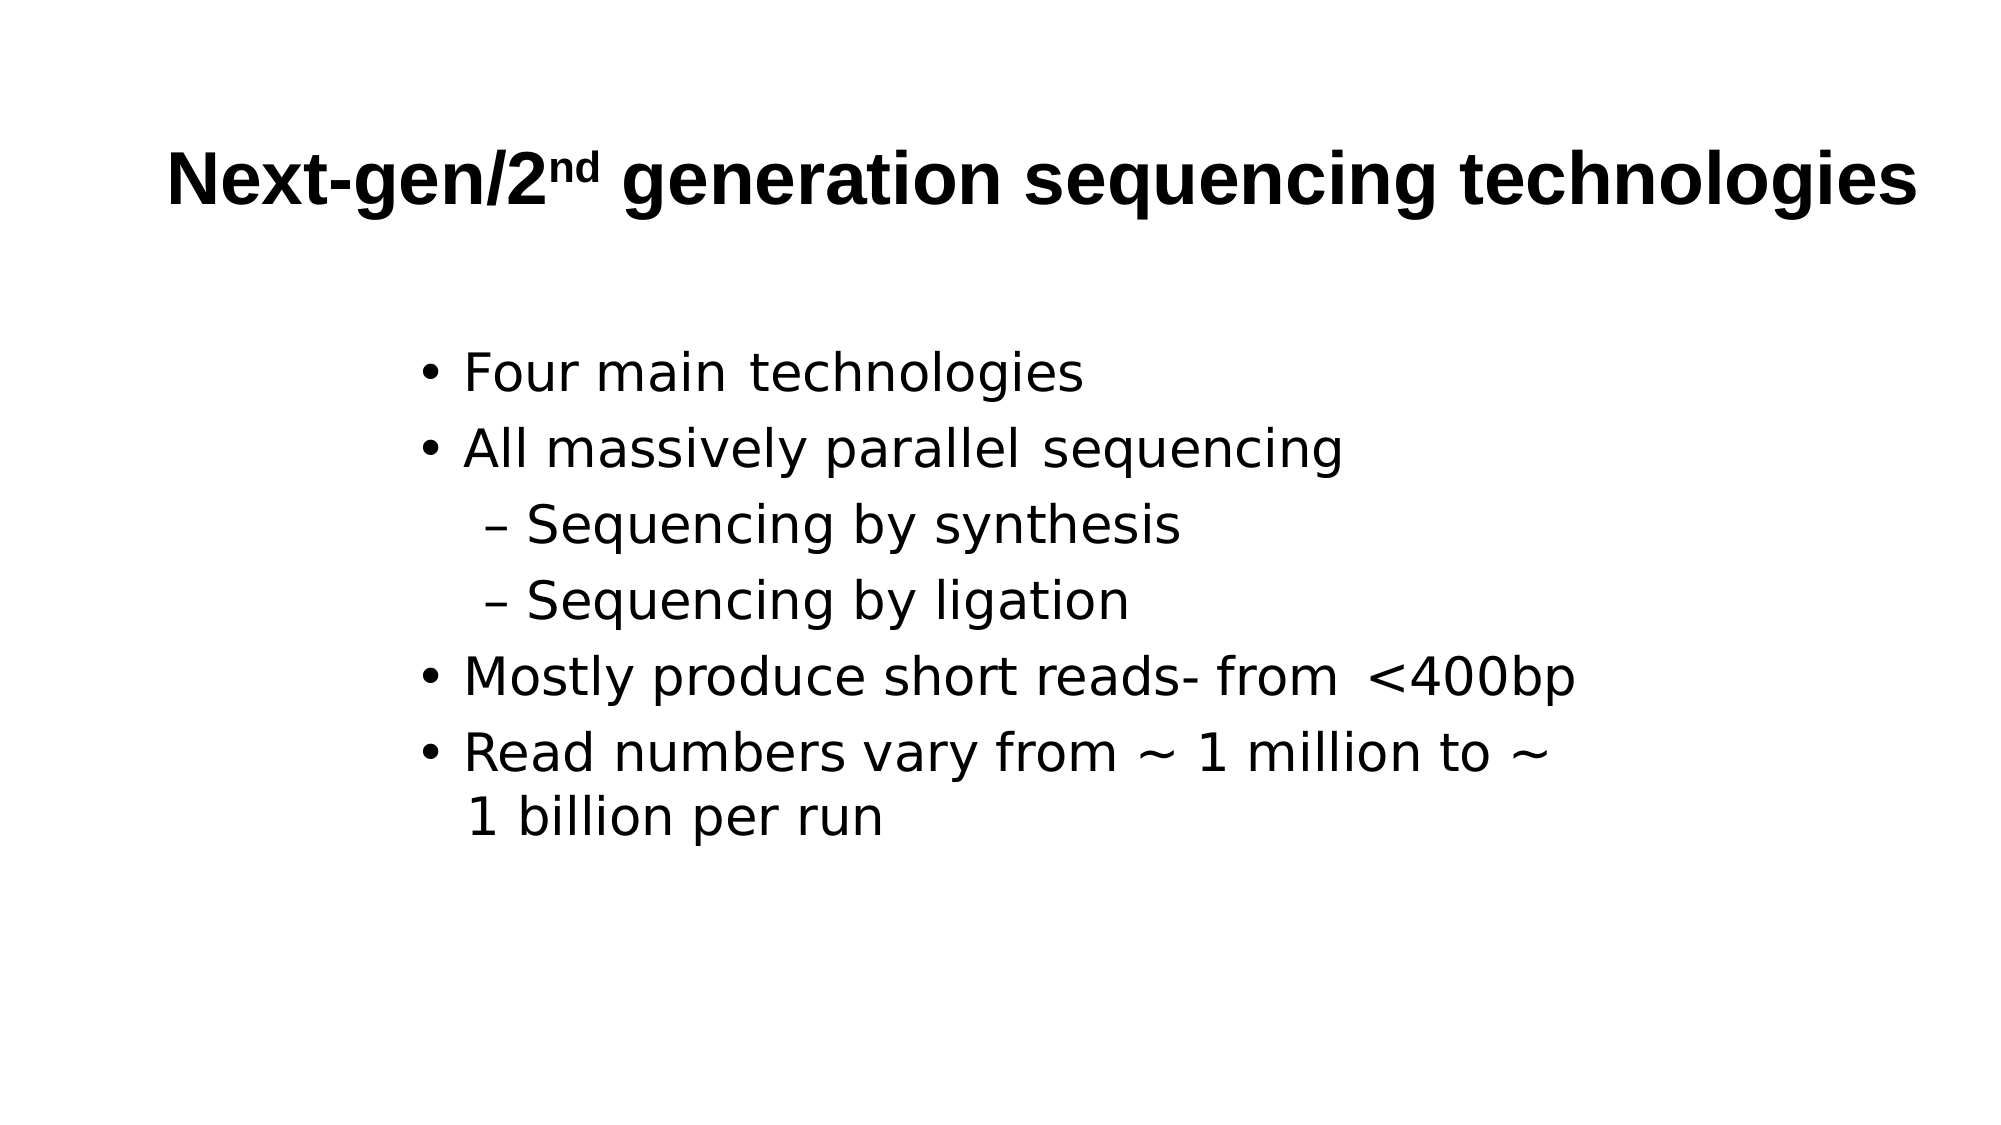

# Next-gen/2nd generation sequencing technologies
• Four main technologies
• All massively parallel sequencing
– Sequencing by synthesis
– Sequencing by ligation
• Mostly produce short reads- from <400bp
• Read numbers vary from ~ 1 million to ~  1 billion per run